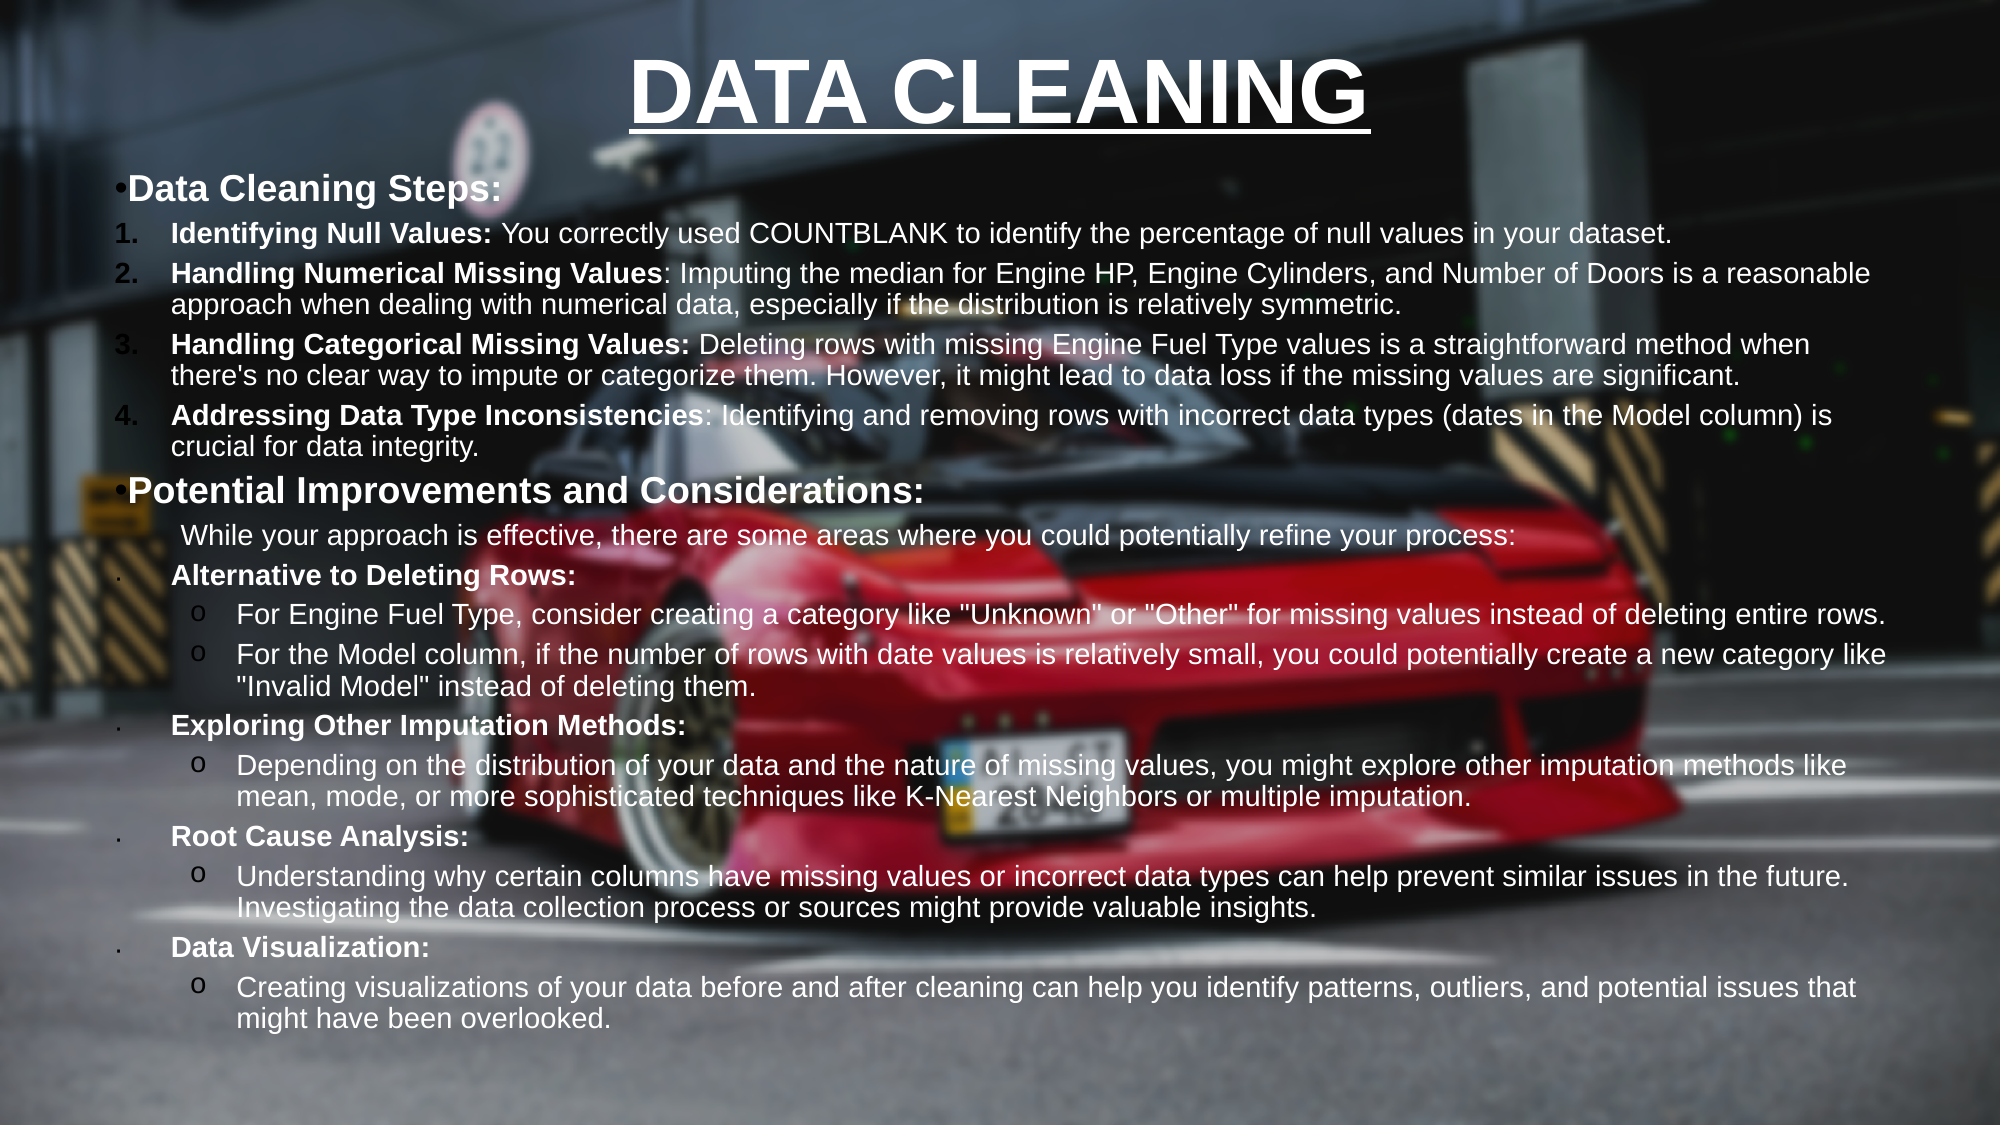

# DATA CLEANING
Data Cleaning Steps:
Identifying Null Values: You correctly used COUNTBLANK to identify the percentage of null values in your dataset.
Handling Numerical Missing Values: Imputing the median for Engine HP, Engine Cylinders, and Number of Doors is a reasonable approach when dealing with numerical data, especially if the distribution is relatively symmetric.
Handling Categorical Missing Values: Deleting rows with missing Engine Fuel Type values is a straightforward method when there's no clear way to impute or categorize them. However, it might lead to data loss if the missing values are significant.
Addressing Data Type Inconsistencies: Identifying and removing rows with incorrect data types (dates in the Model column) is crucial for data integrity.
Potential Improvements and Considerations:
        While your approach is effective, there are some areas where you could potentially refine your process:
Alternative to Deleting Rows:
For Engine Fuel Type, consider creating a category like "Unknown" or "Other" for missing values instead of deleting entire rows.
For the Model column, if the number of rows with date values is relatively small, you could potentially create a new category like "Invalid Model" instead of deleting them.
Exploring Other Imputation Methods:
Depending on the distribution of your data and the nature of missing values, you might explore other imputation methods like mean, mode, or more sophisticated techniques like K-Nearest Neighbors or multiple imputation.
Root Cause Analysis:
Understanding why certain columns have missing values or incorrect data types can help prevent similar issues in the future. Investigating the data collection process or sources might provide valuable insights.
Data Visualization:
Creating visualizations of your data before and after cleaning can help you identify patterns, outliers, and potential issues that might have been overlooked.